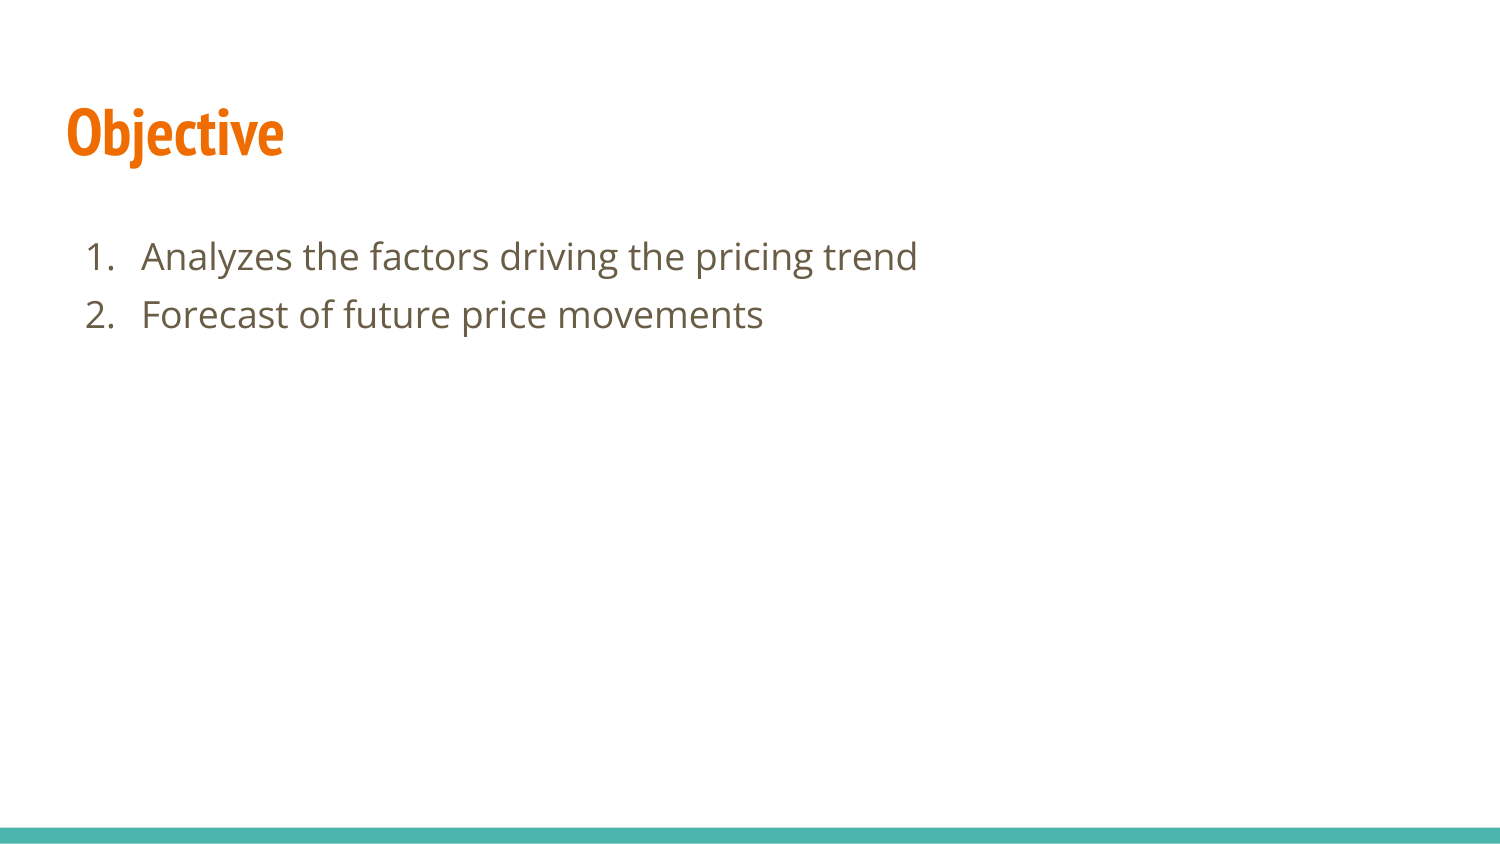

# Objective
Analyzes the factors driving the pricing trend
Forecast of future price movements